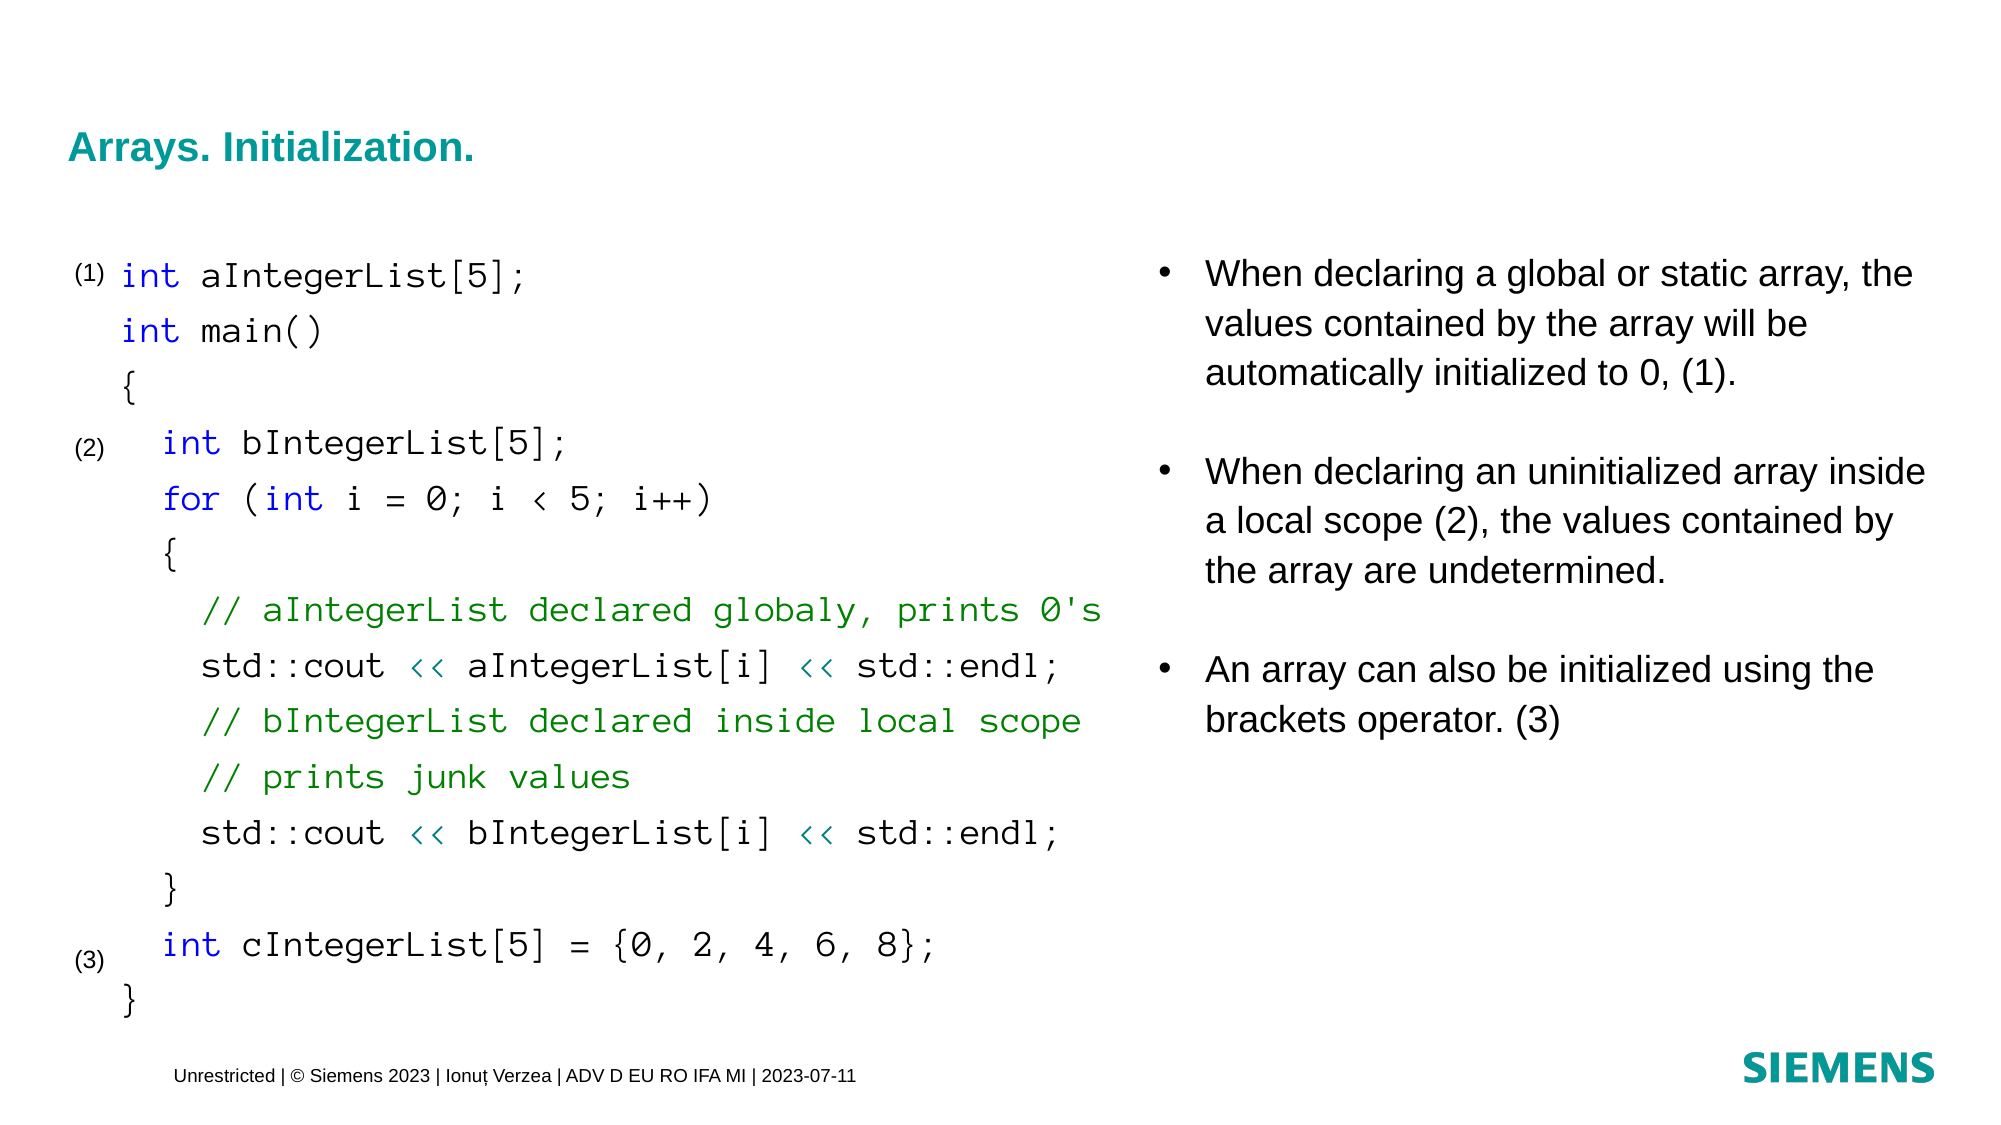

# Arrays. Initialization.
When declaring a global or static array, the values contained by the array will be automatically initialized to 0, (1).

When declaring an uninitialized array inside a local scope (2), the values contained by the array are undetermined.

An array can also be initialized using the brackets operator. (3)

int aIntegerList[5];
int main()
{
  int bIntegerList[5];
  for (int i = 0; i < 5; i++)
  {
    // aIntegerList declared globaly, prints 0's
    std::cout << aIntegerList[i] << std::endl;
    // bIntegerList declared inside local scope
    // prints junk values
    std::cout << bIntegerList[i] << std::endl;
  }
  int cIntegerList[5] = {0, 2, 4, 6, 8};
}
 (1)
 (2)
 (3)
Unrestricted | © Siemens 2023 | Ionuț Verzea | ADV D EU RO IFA MI | 2023-07-11